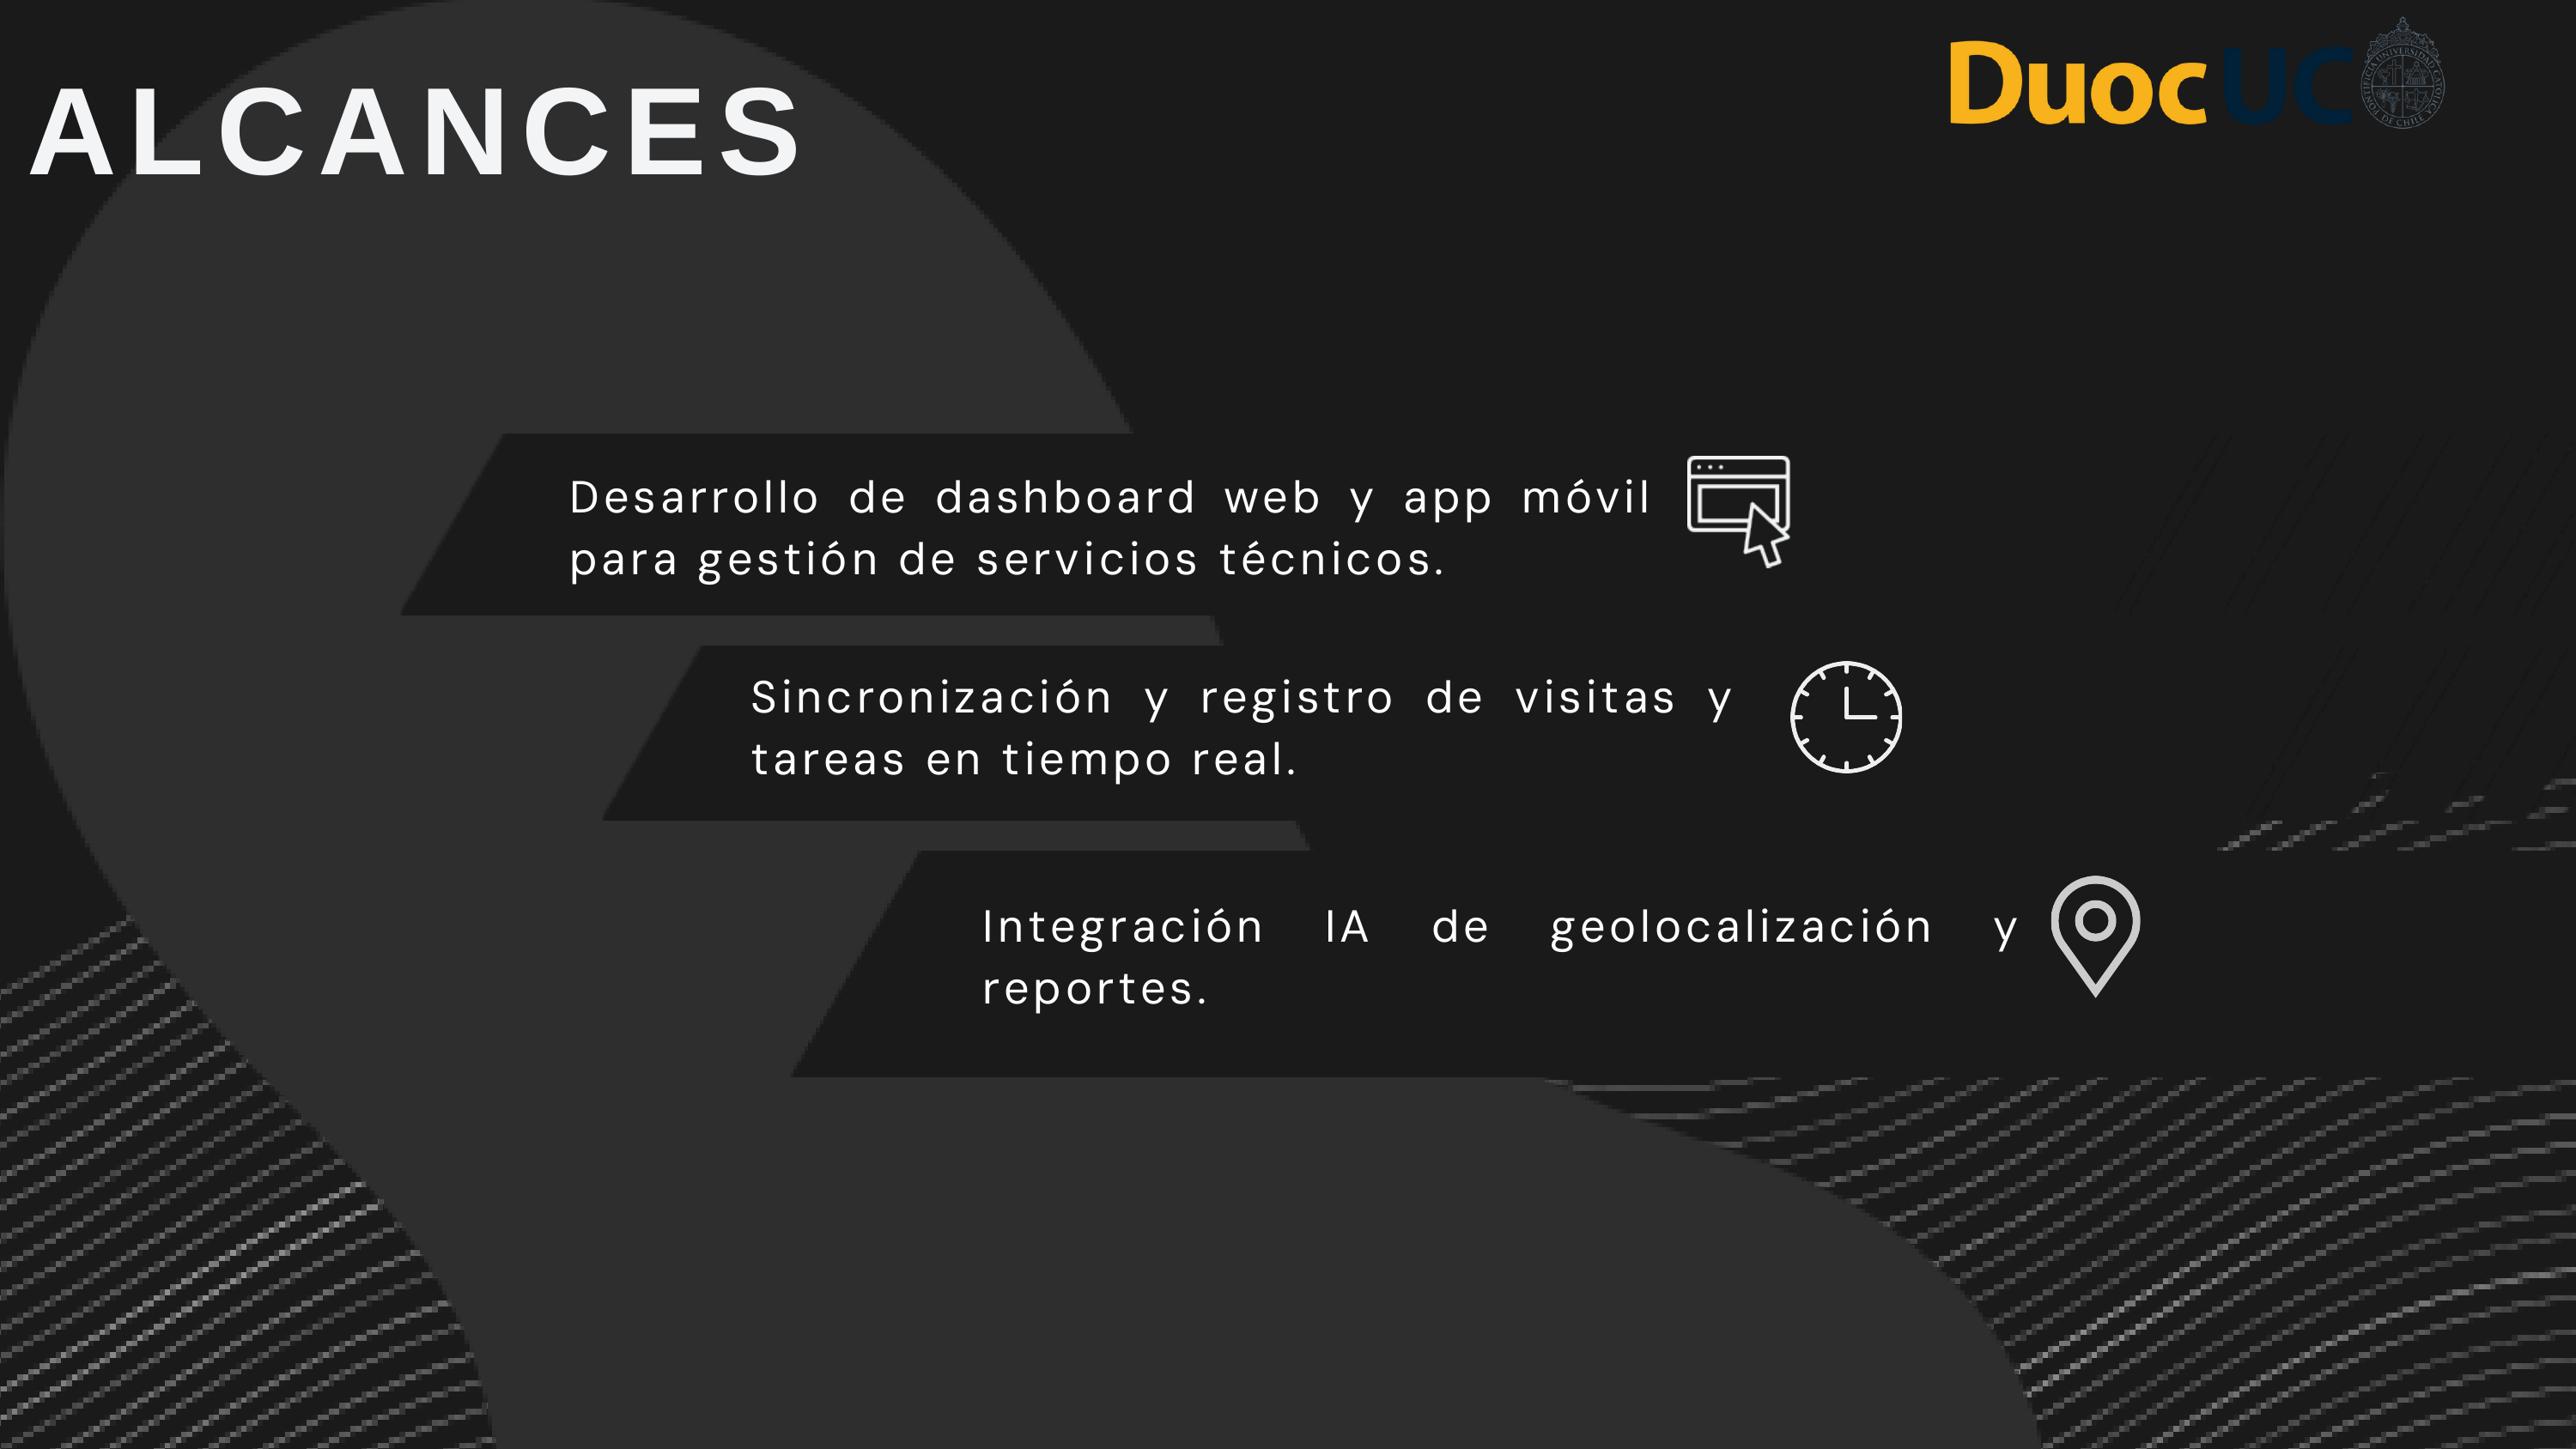

ALCANCES

Desarrollo de dashboard web y app móvil para gestión de servicios técnicos.

Sincronización y registro de visitas y tareas en tiempo real.

Integración IA de geolocalización y reportes.